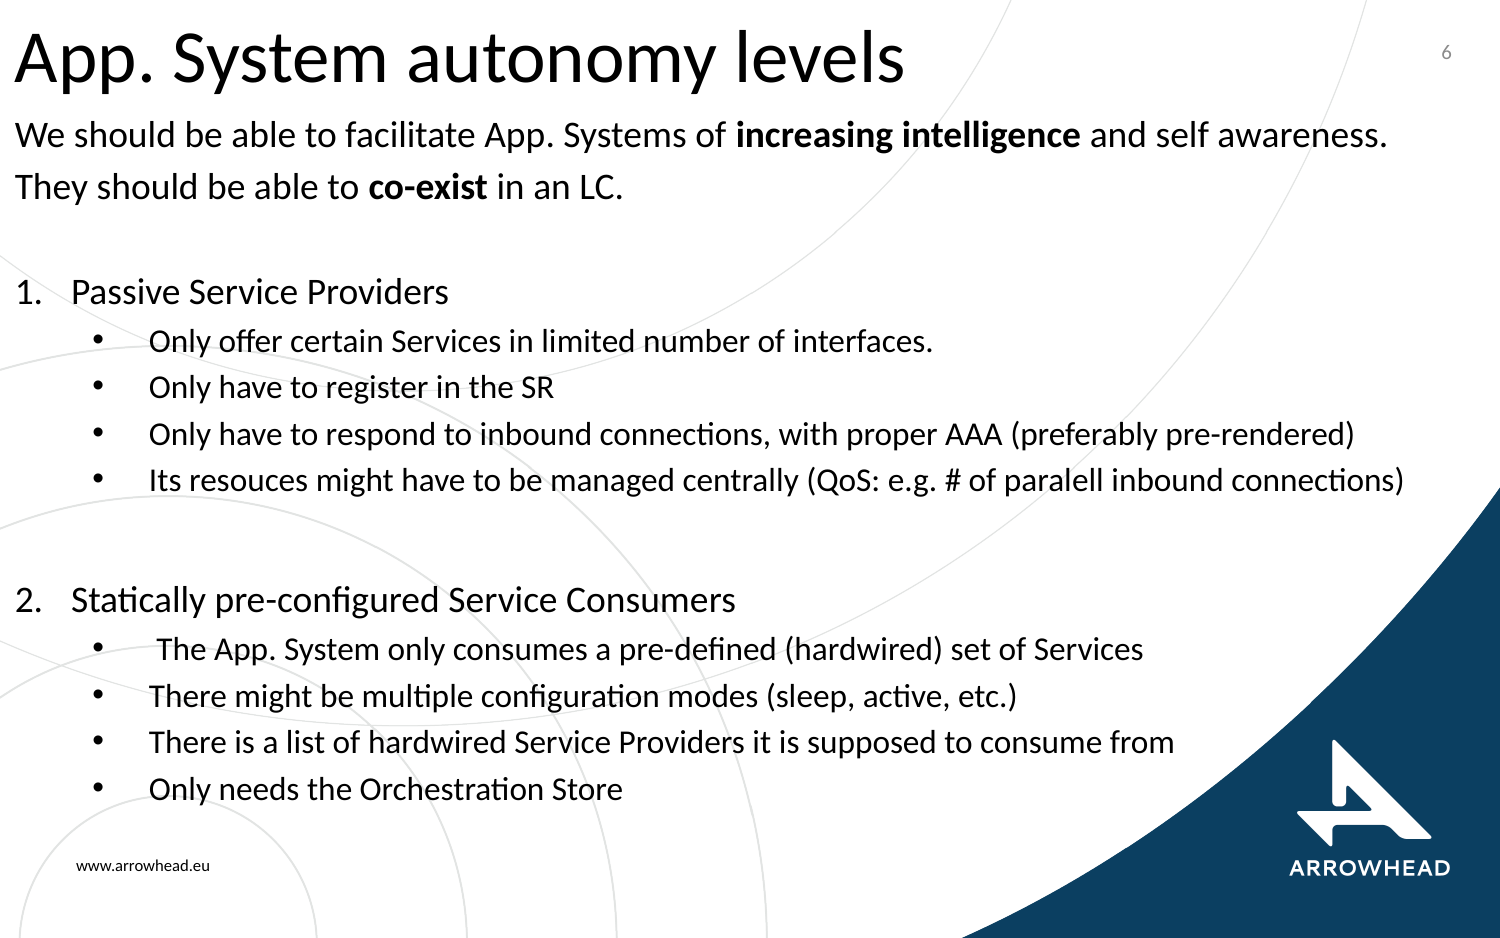

# App. System autonomy levels
6
We should be able to facilitate App. Systems of increasing intelligence and self awareness.
They should be able to co-exist in an LC.

Passive Service Providers
Only offer certain Services in limited number of interfaces.
Only have to register in the SR
Only have to respond to inbound connections, with proper AAA (preferably pre-rendered)
Its resouces might have to be managed centrally (QoS: e.g. # of paralell inbound connections)

Statically pre-configured Service Consumers
 The App. System only consumes a pre-defined (hardwired) set of Services
There might be multiple configuration modes (sleep, active, etc.)
There is a list of hardwired Service Providers it is supposed to consume from
Only needs the Orchestration Store